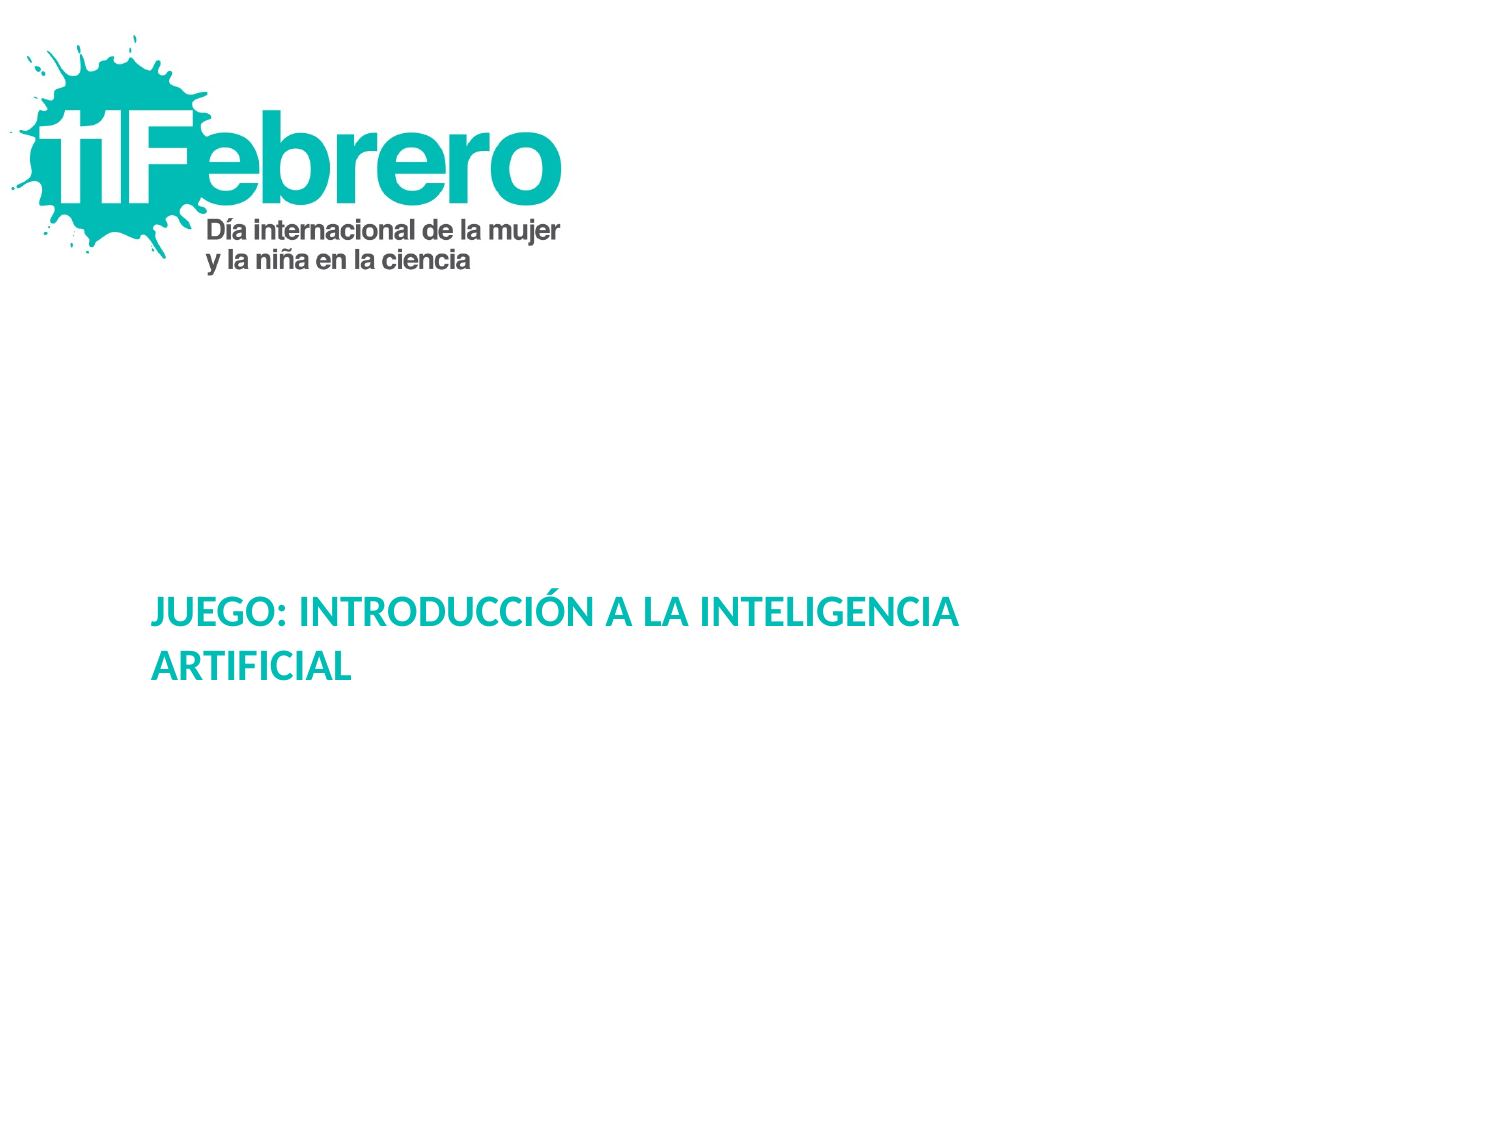

# Juego: Introducción a la inteligencia artificial